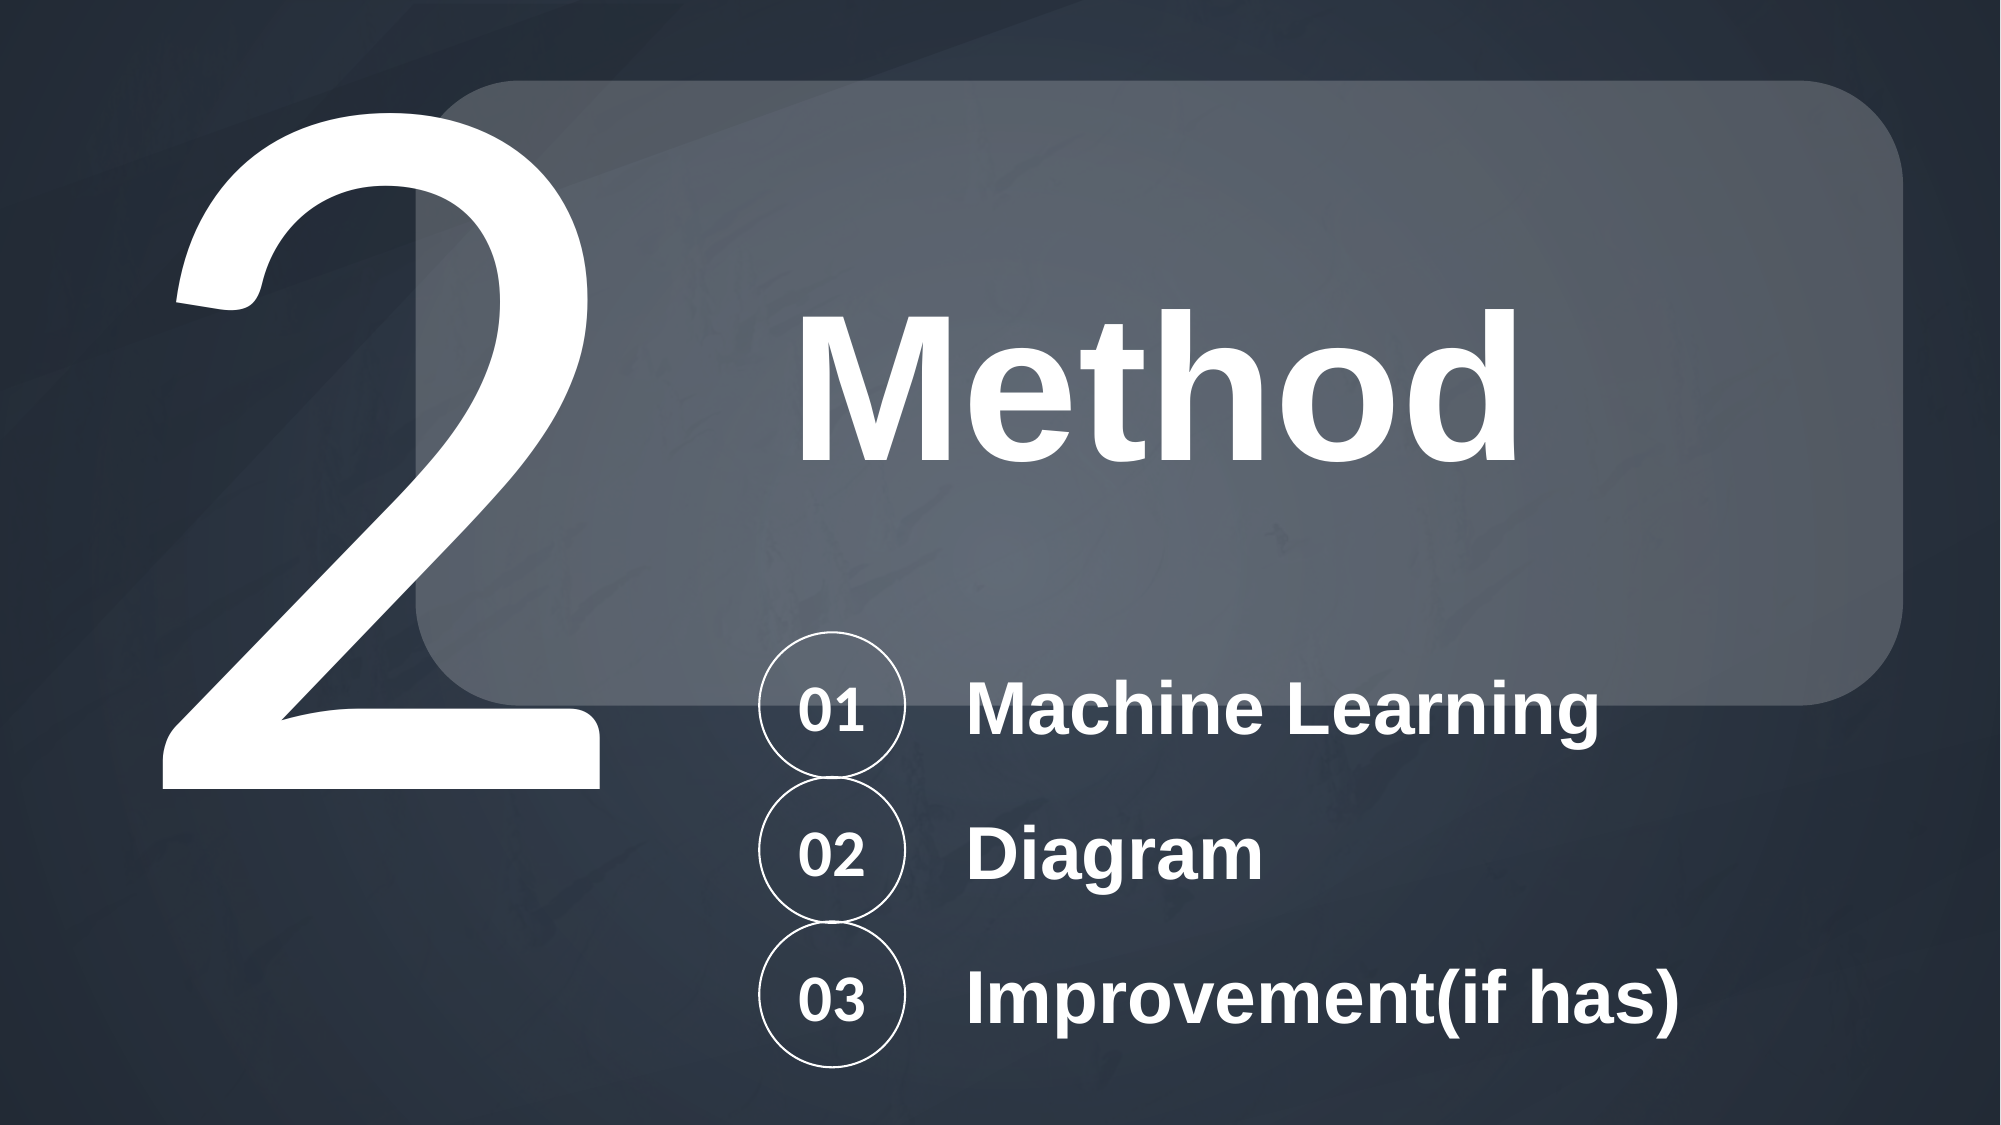

2

Method
01
Machine Learning
02
Diagram
03
Improvement(if has)